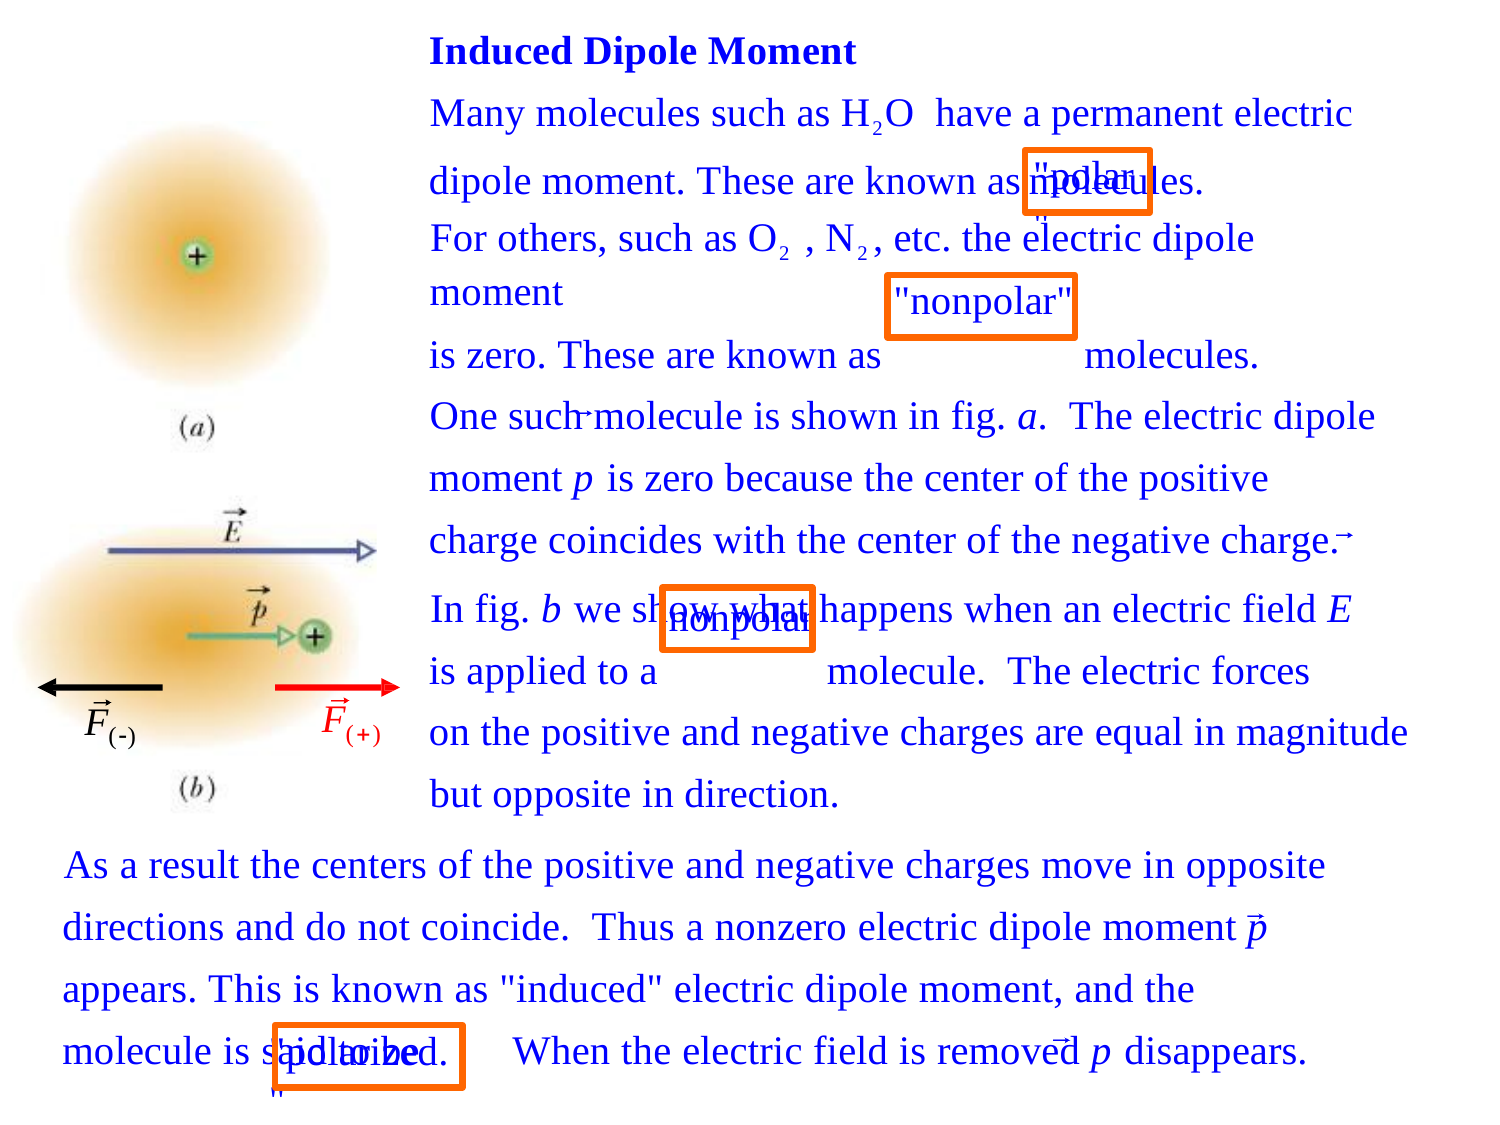

Induced Dipole Moment
Many molecules such as H2O  have a permanent electric dipole moment. These are known as	molecules.
For others, such as O2   , N2 , etc. the electric dipole moment

is zero. These are known as	molecules.
One such molecule is shown in fig. a.  The electric dipole moment p is zero because the center of the positive charge coincides with the center of the negative charge.

In fig. b we show what happens when an electric field E

is applied to a	molecule.  The electric forces
on the positive and negative charges are equal in magnitude but opposite in direction.

"polar"

"nonpolar"

nonpolar

F(+)
F(−)
As a result the centers of the positive and negative charges move in opposite directions and do not coincide.  Thus a nonzero electric dipole moment p appears. This is known as "induced" electric dipole moment, and the molecule is said to be	When the electric field is removed p disappears.

"polarized."